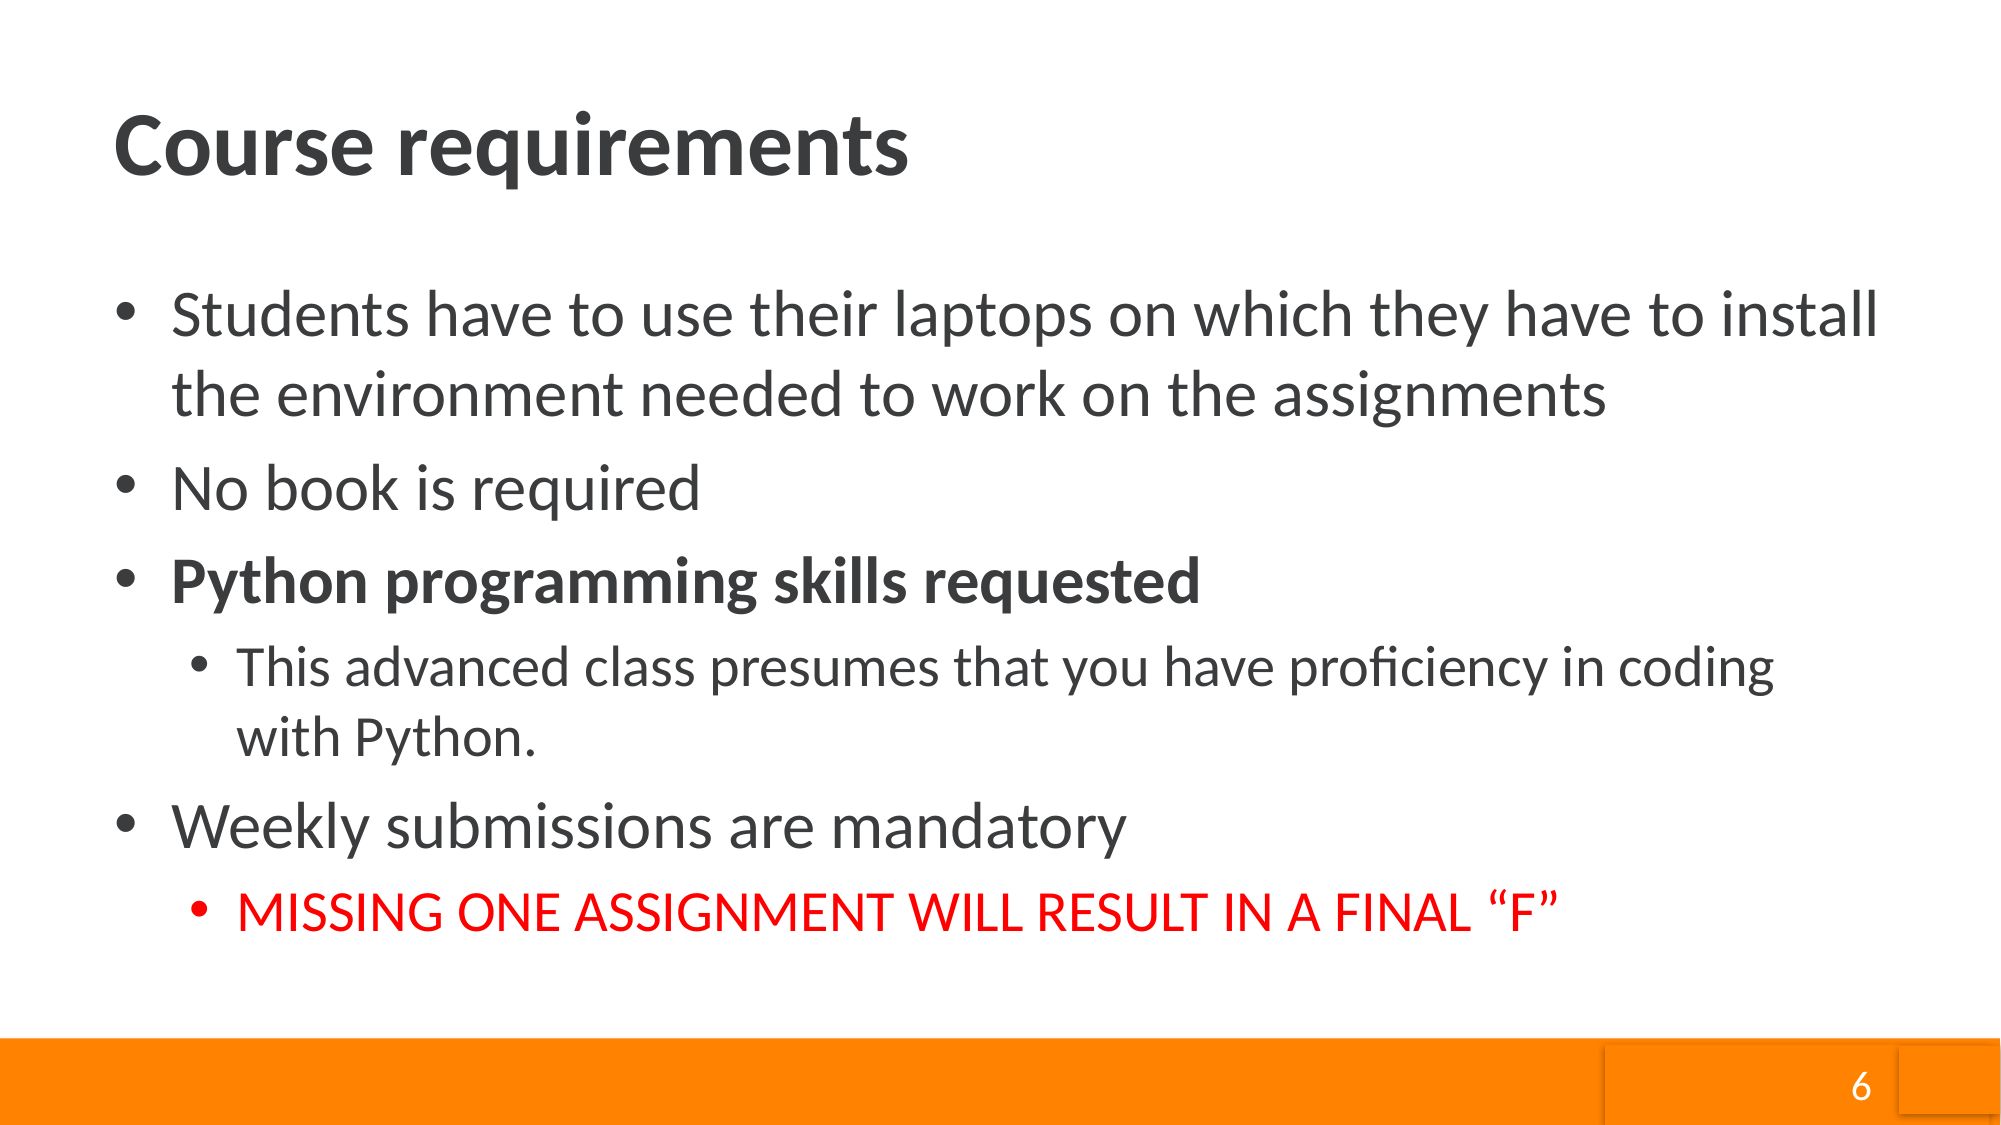

# Course requirements
Students have to use their laptops on which they have to install the environment needed to work on the assignments
No book is required
Python programming skills requested
This advanced class presumes that you have proficiency in coding with Python.
Weekly submissions are mandatory
MISSING ONE ASSIGNMENT WILL RESULT IN A FINAL “F”
6